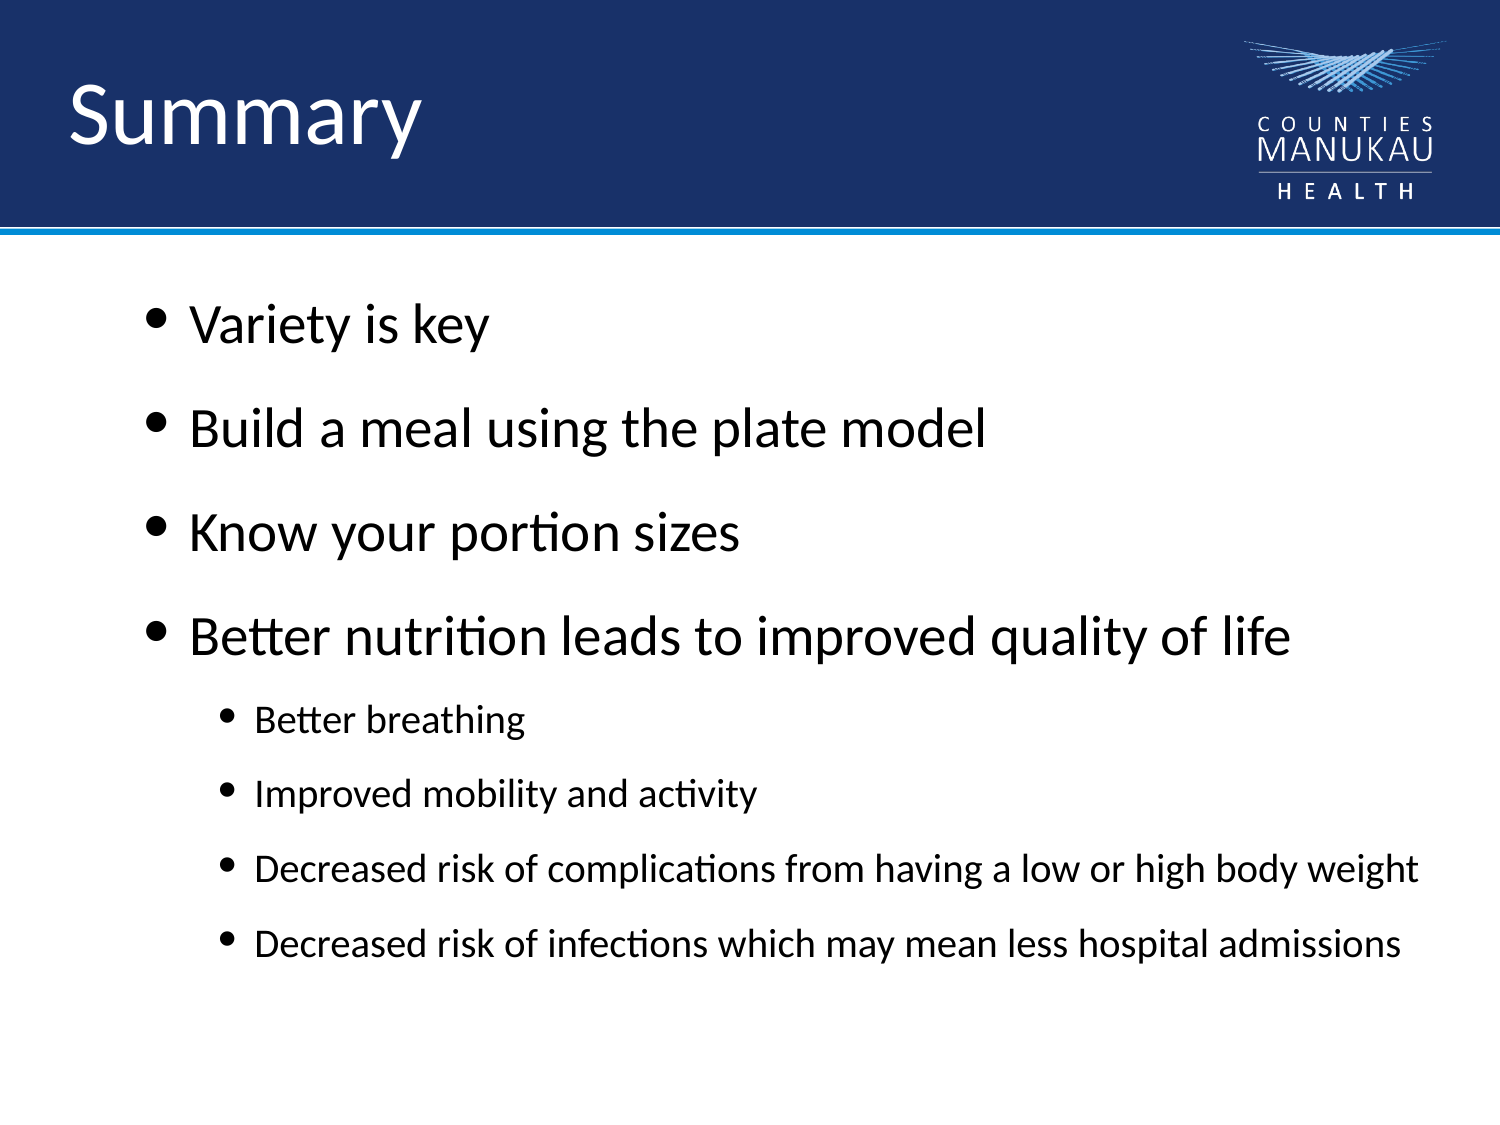

# Summary
Variety is key
Build a meal using the plate model
Know your portion sizes
Better nutrition leads to improved quality of life
Better breathing
Improved mobility and activity
Decreased risk of complications from having a low or high body weight
Decreased risk of infections which may mean less hospital admissions